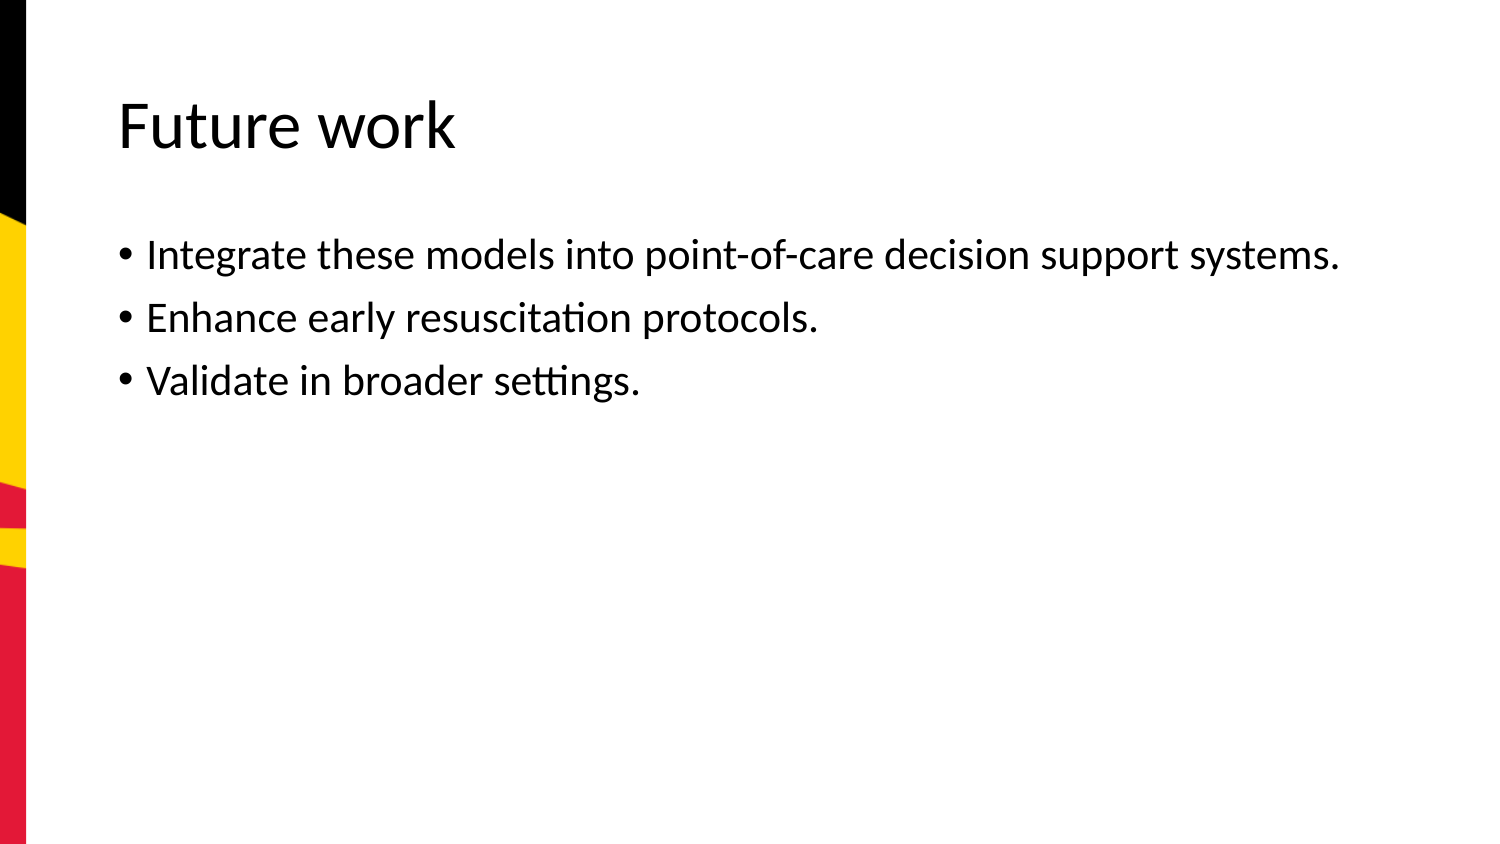

# Future work
Integrate these models into point-of-care decision support systems.
Enhance early resuscitation protocols.
Validate in broader settings.